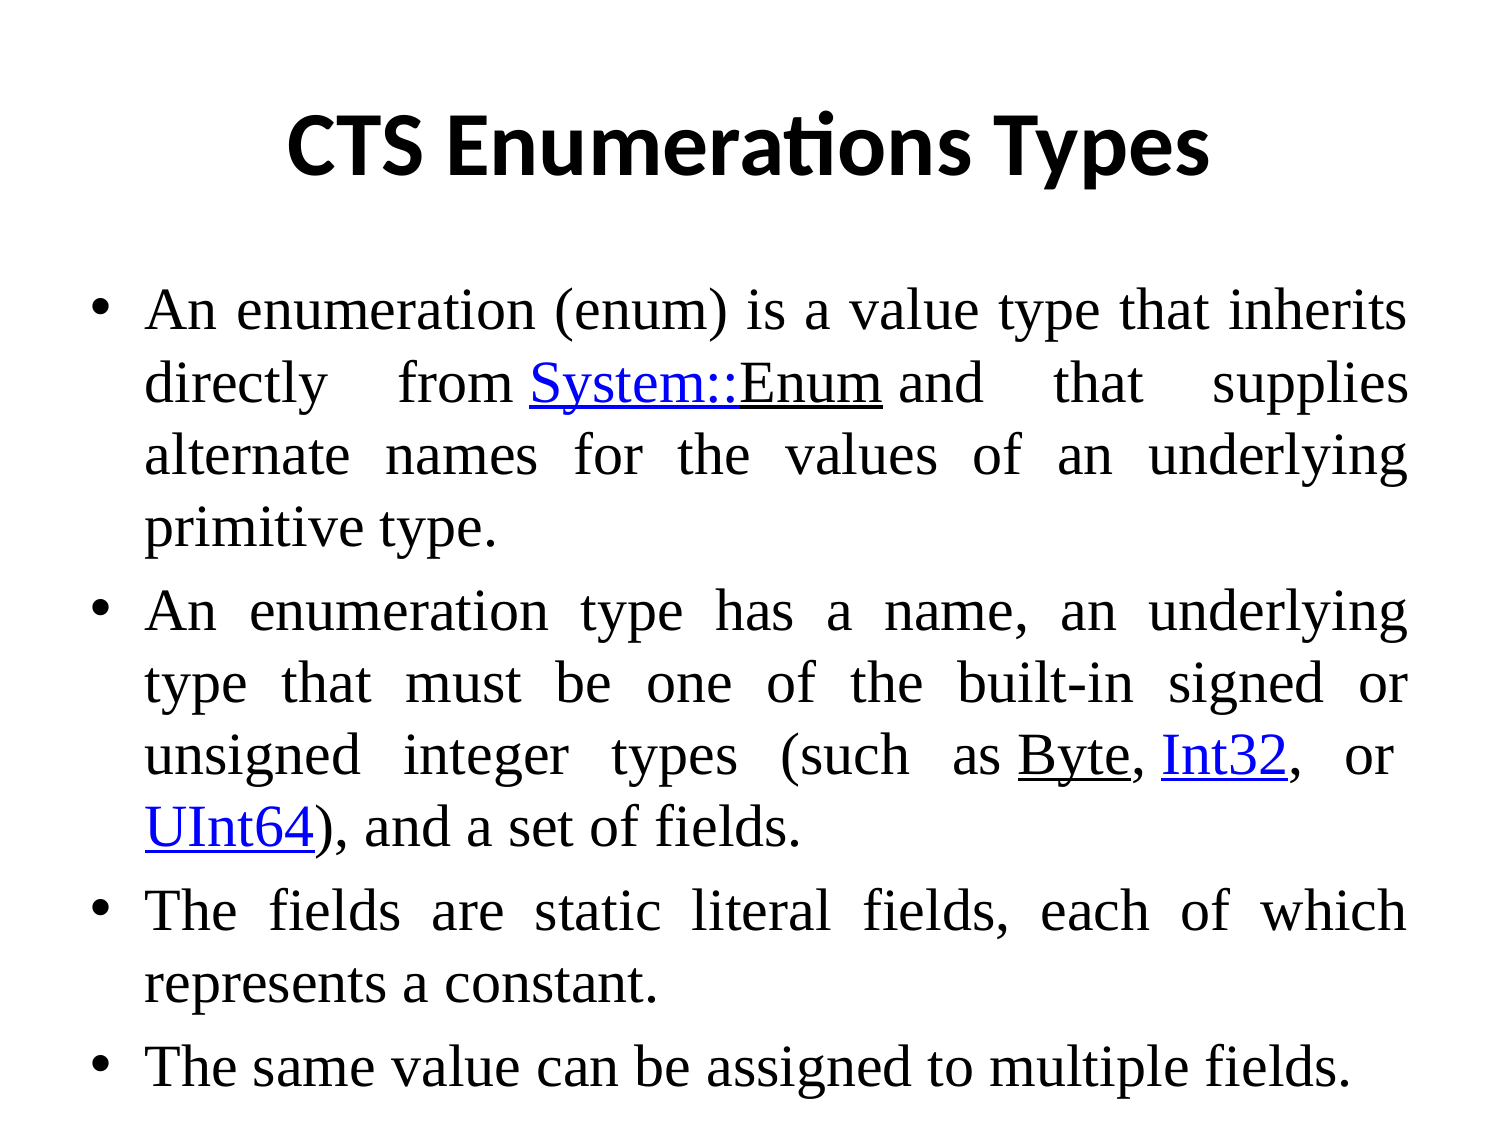

# CTS Enumerations Types
An enumeration (enum) is a value type that inherits directly from System::Enum and that supplies alternate names for the values of an underlying primitive type.
An enumeration type has a name, an underlying type that must be one of the built-in signed or unsigned integer types (such as Byte, Int32, or UInt64), and a set of fields.
The fields are static literal fields, each of which represents a constant.
The same value can be assigned to multiple fields.